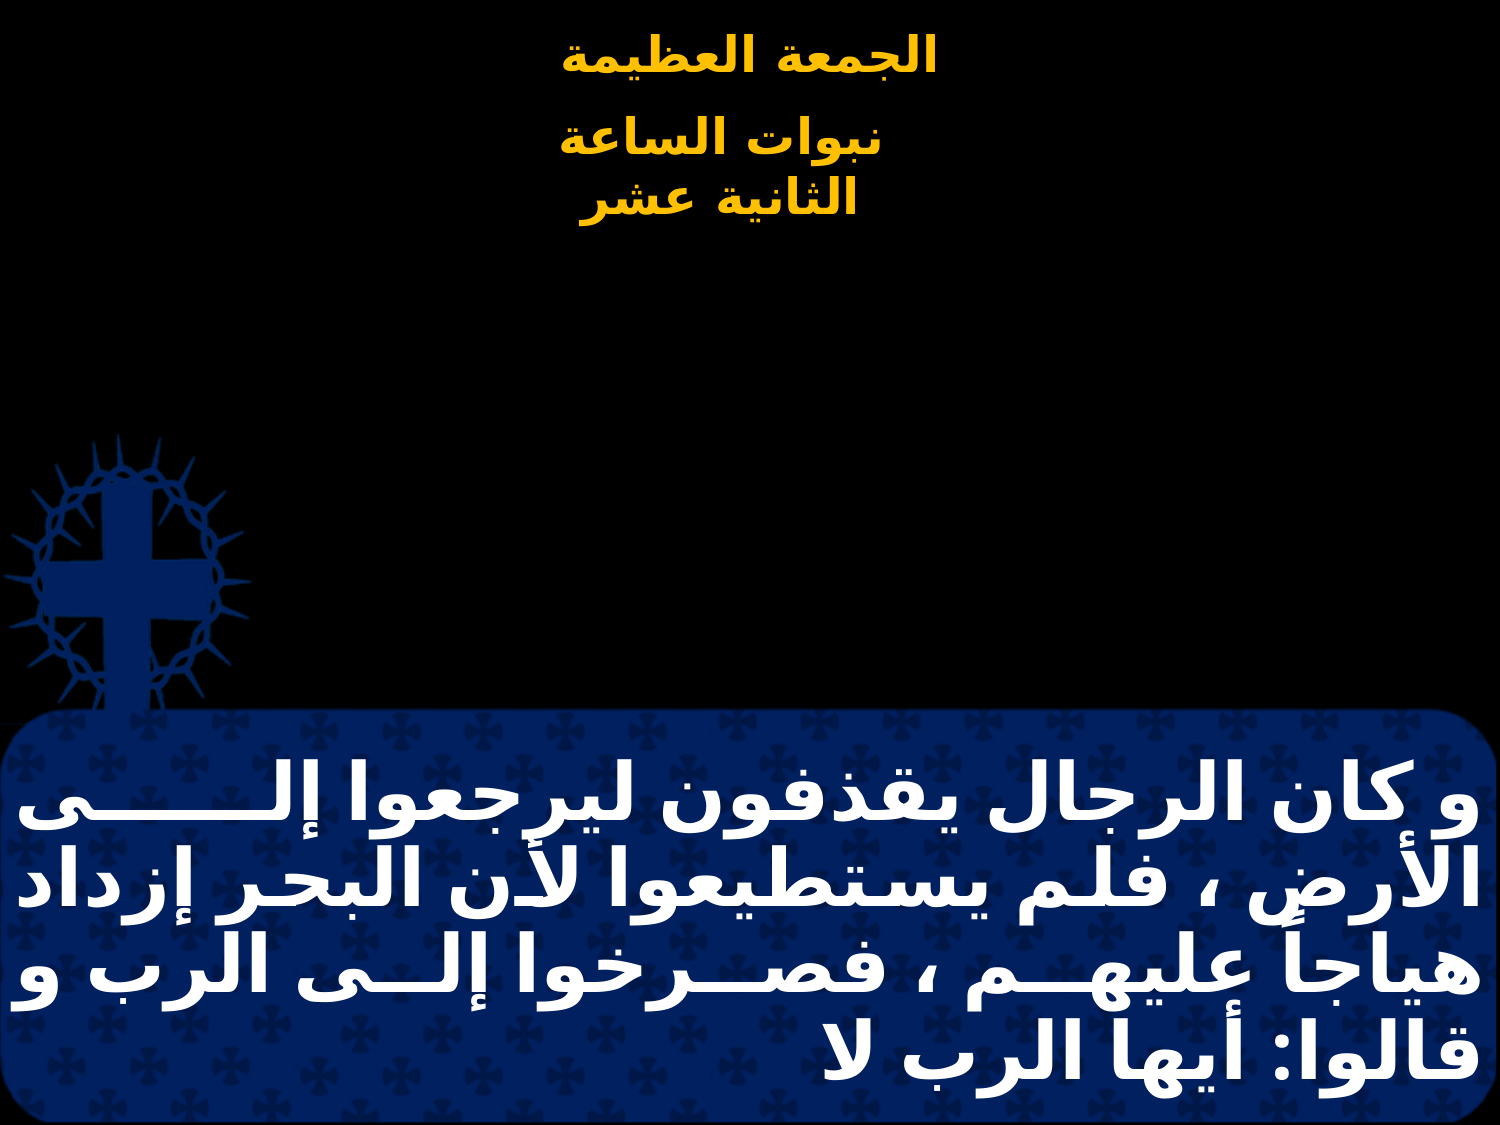

# و كان الرجال يقذفون ليرجعوا إلى الأرض ، فلم يستطيعوا لأن البحر إزداد هياجاً عليهم ، فصرخوا إلى الرب و قالوا: أيها الرب لا